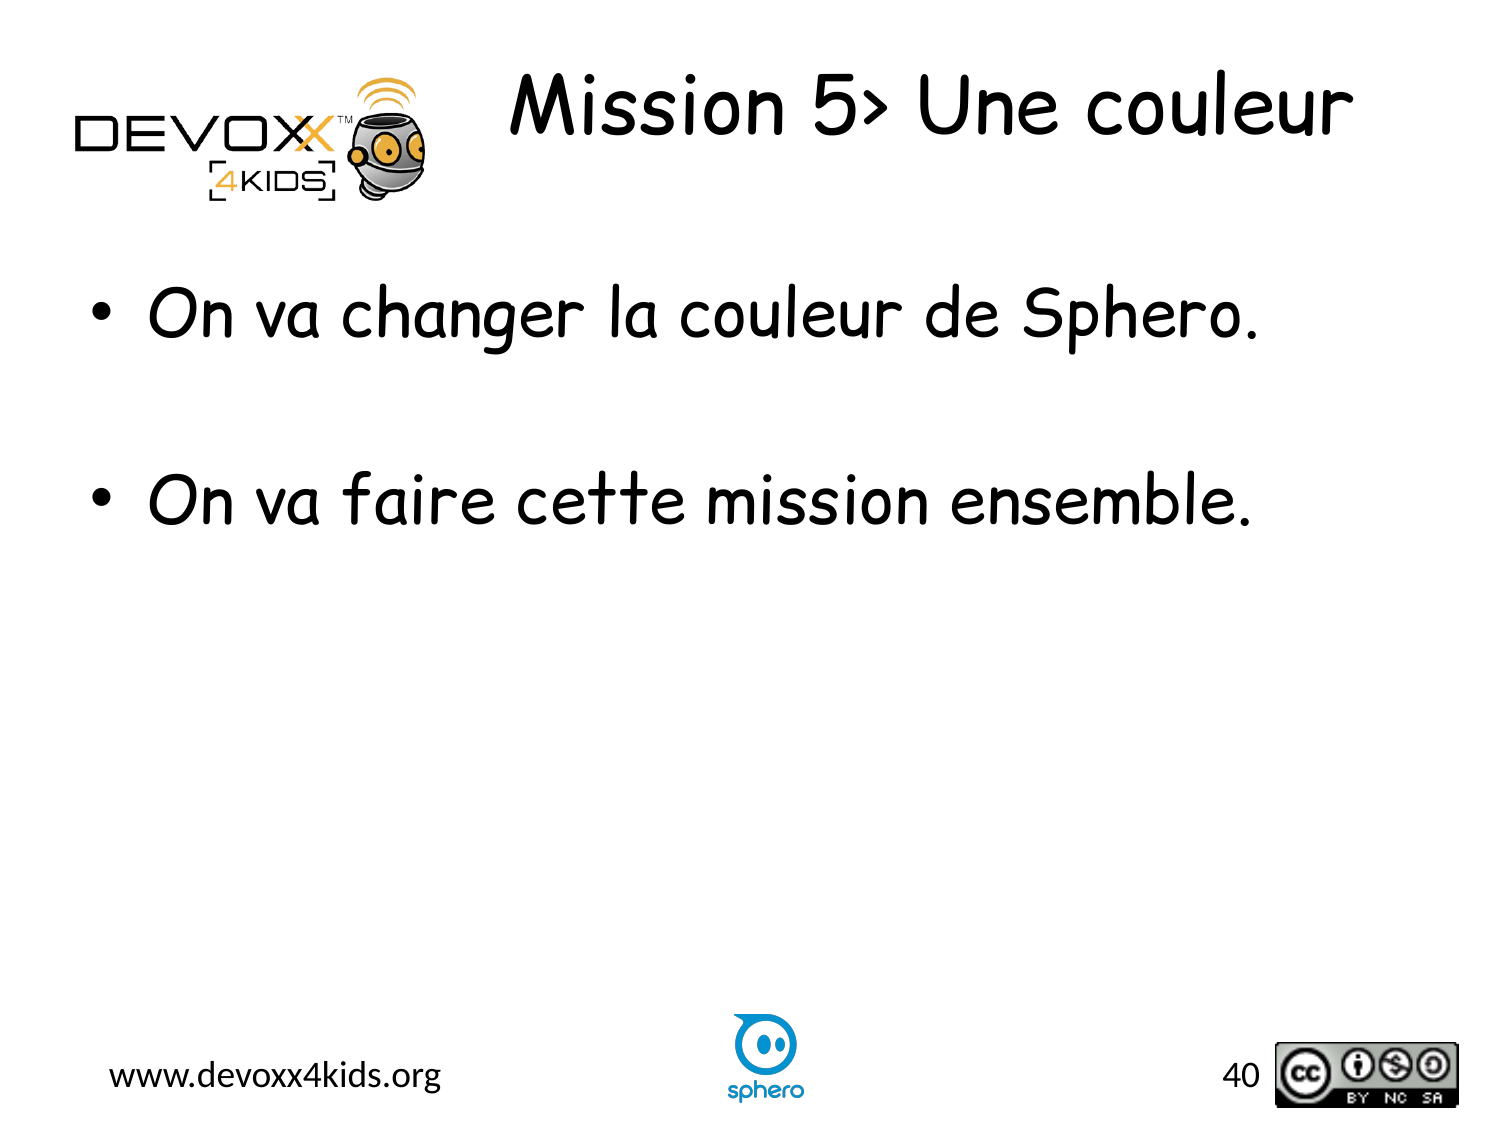

# Mission 5> Une couleur
On va changer la couleur de Sphero.

On va faire cette mission ensemble.
40